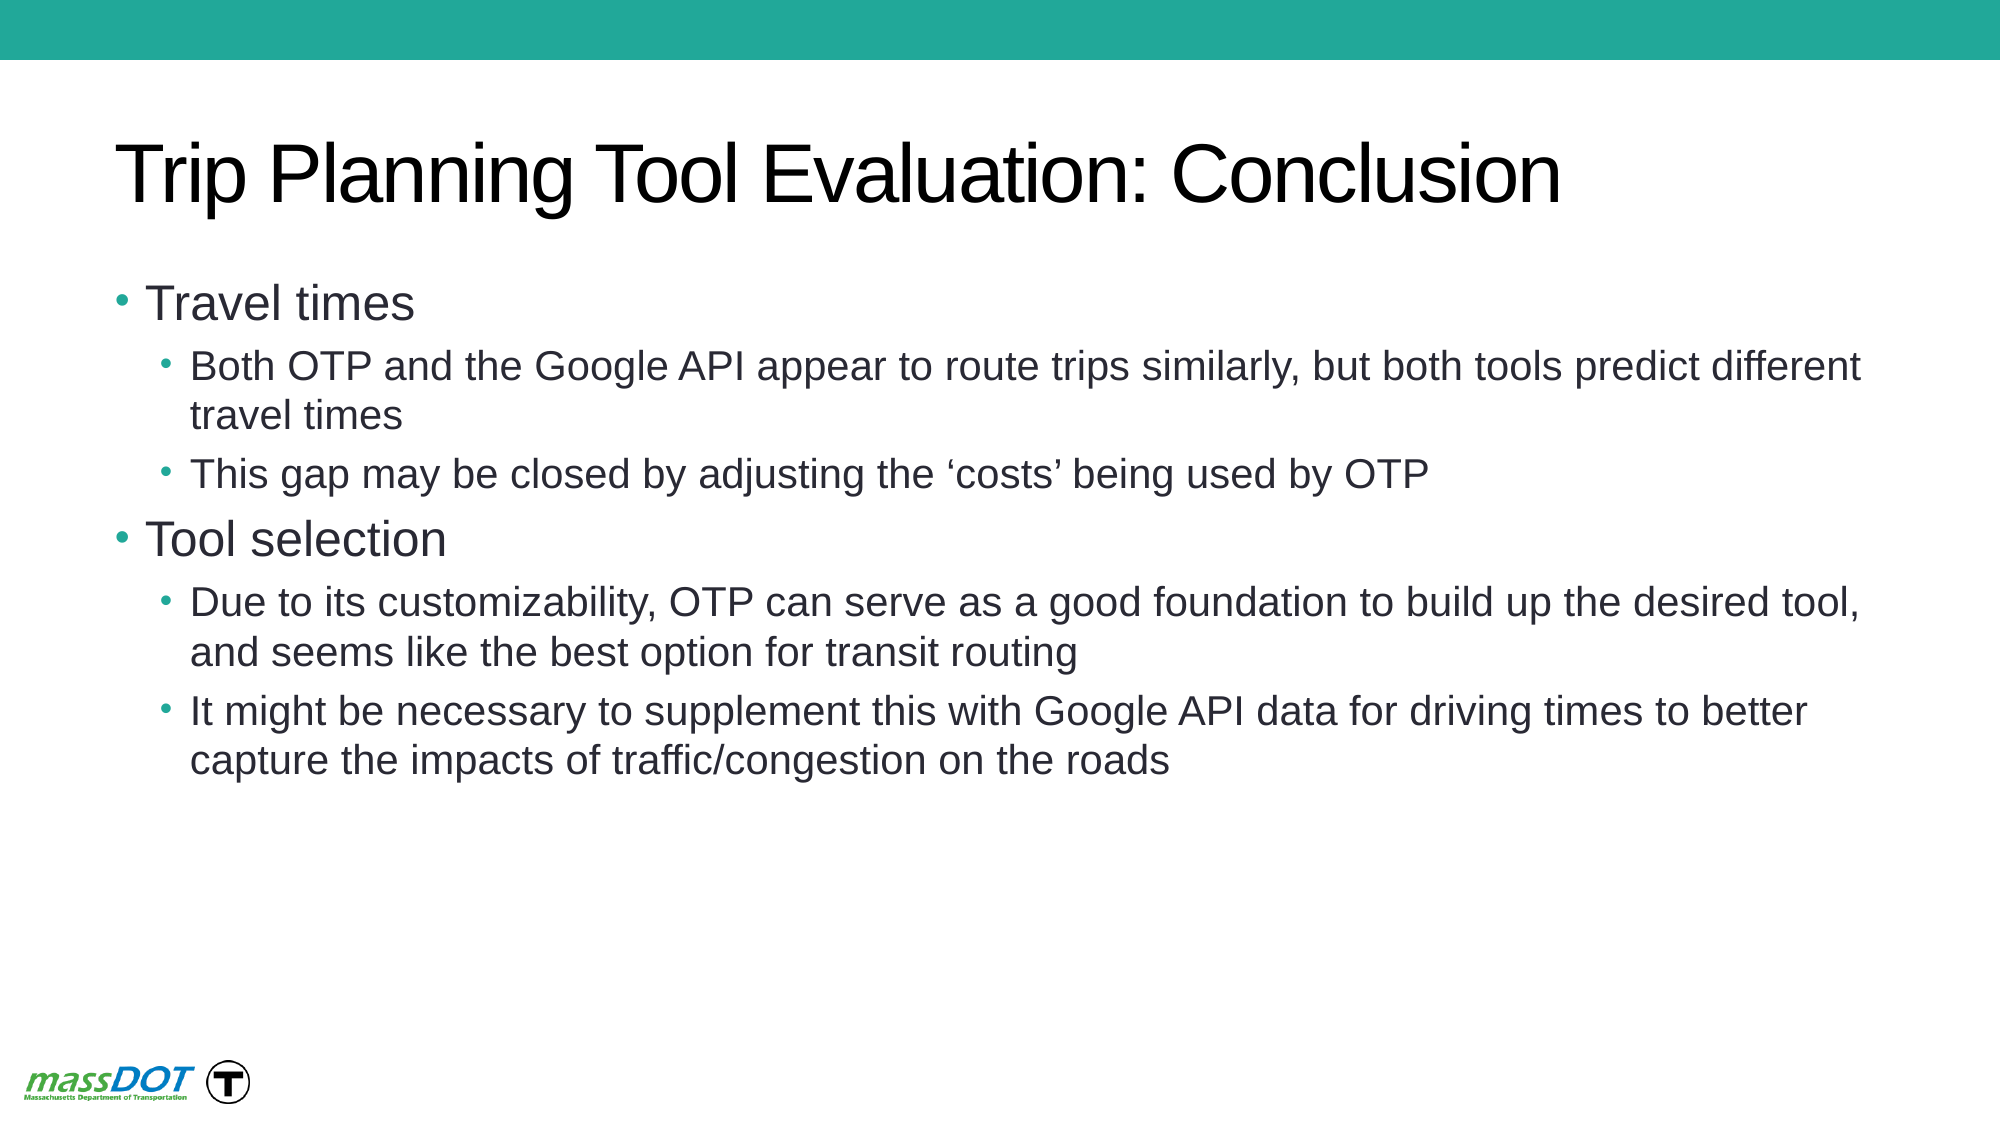

# Trip Planning Tool Evaluation: Conclusion
Travel times
Both OTP and the Google API appear to route trips similarly, but both tools predict different travel times
This gap may be closed by adjusting the ‘costs’ being used by OTP
Tool selection
Due to its customizability, OTP can serve as a good foundation to build up the desired tool, and seems like the best option for transit routing
It might be necessary to supplement this with Google API data for driving times to better capture the impacts of traffic/congestion on the roads